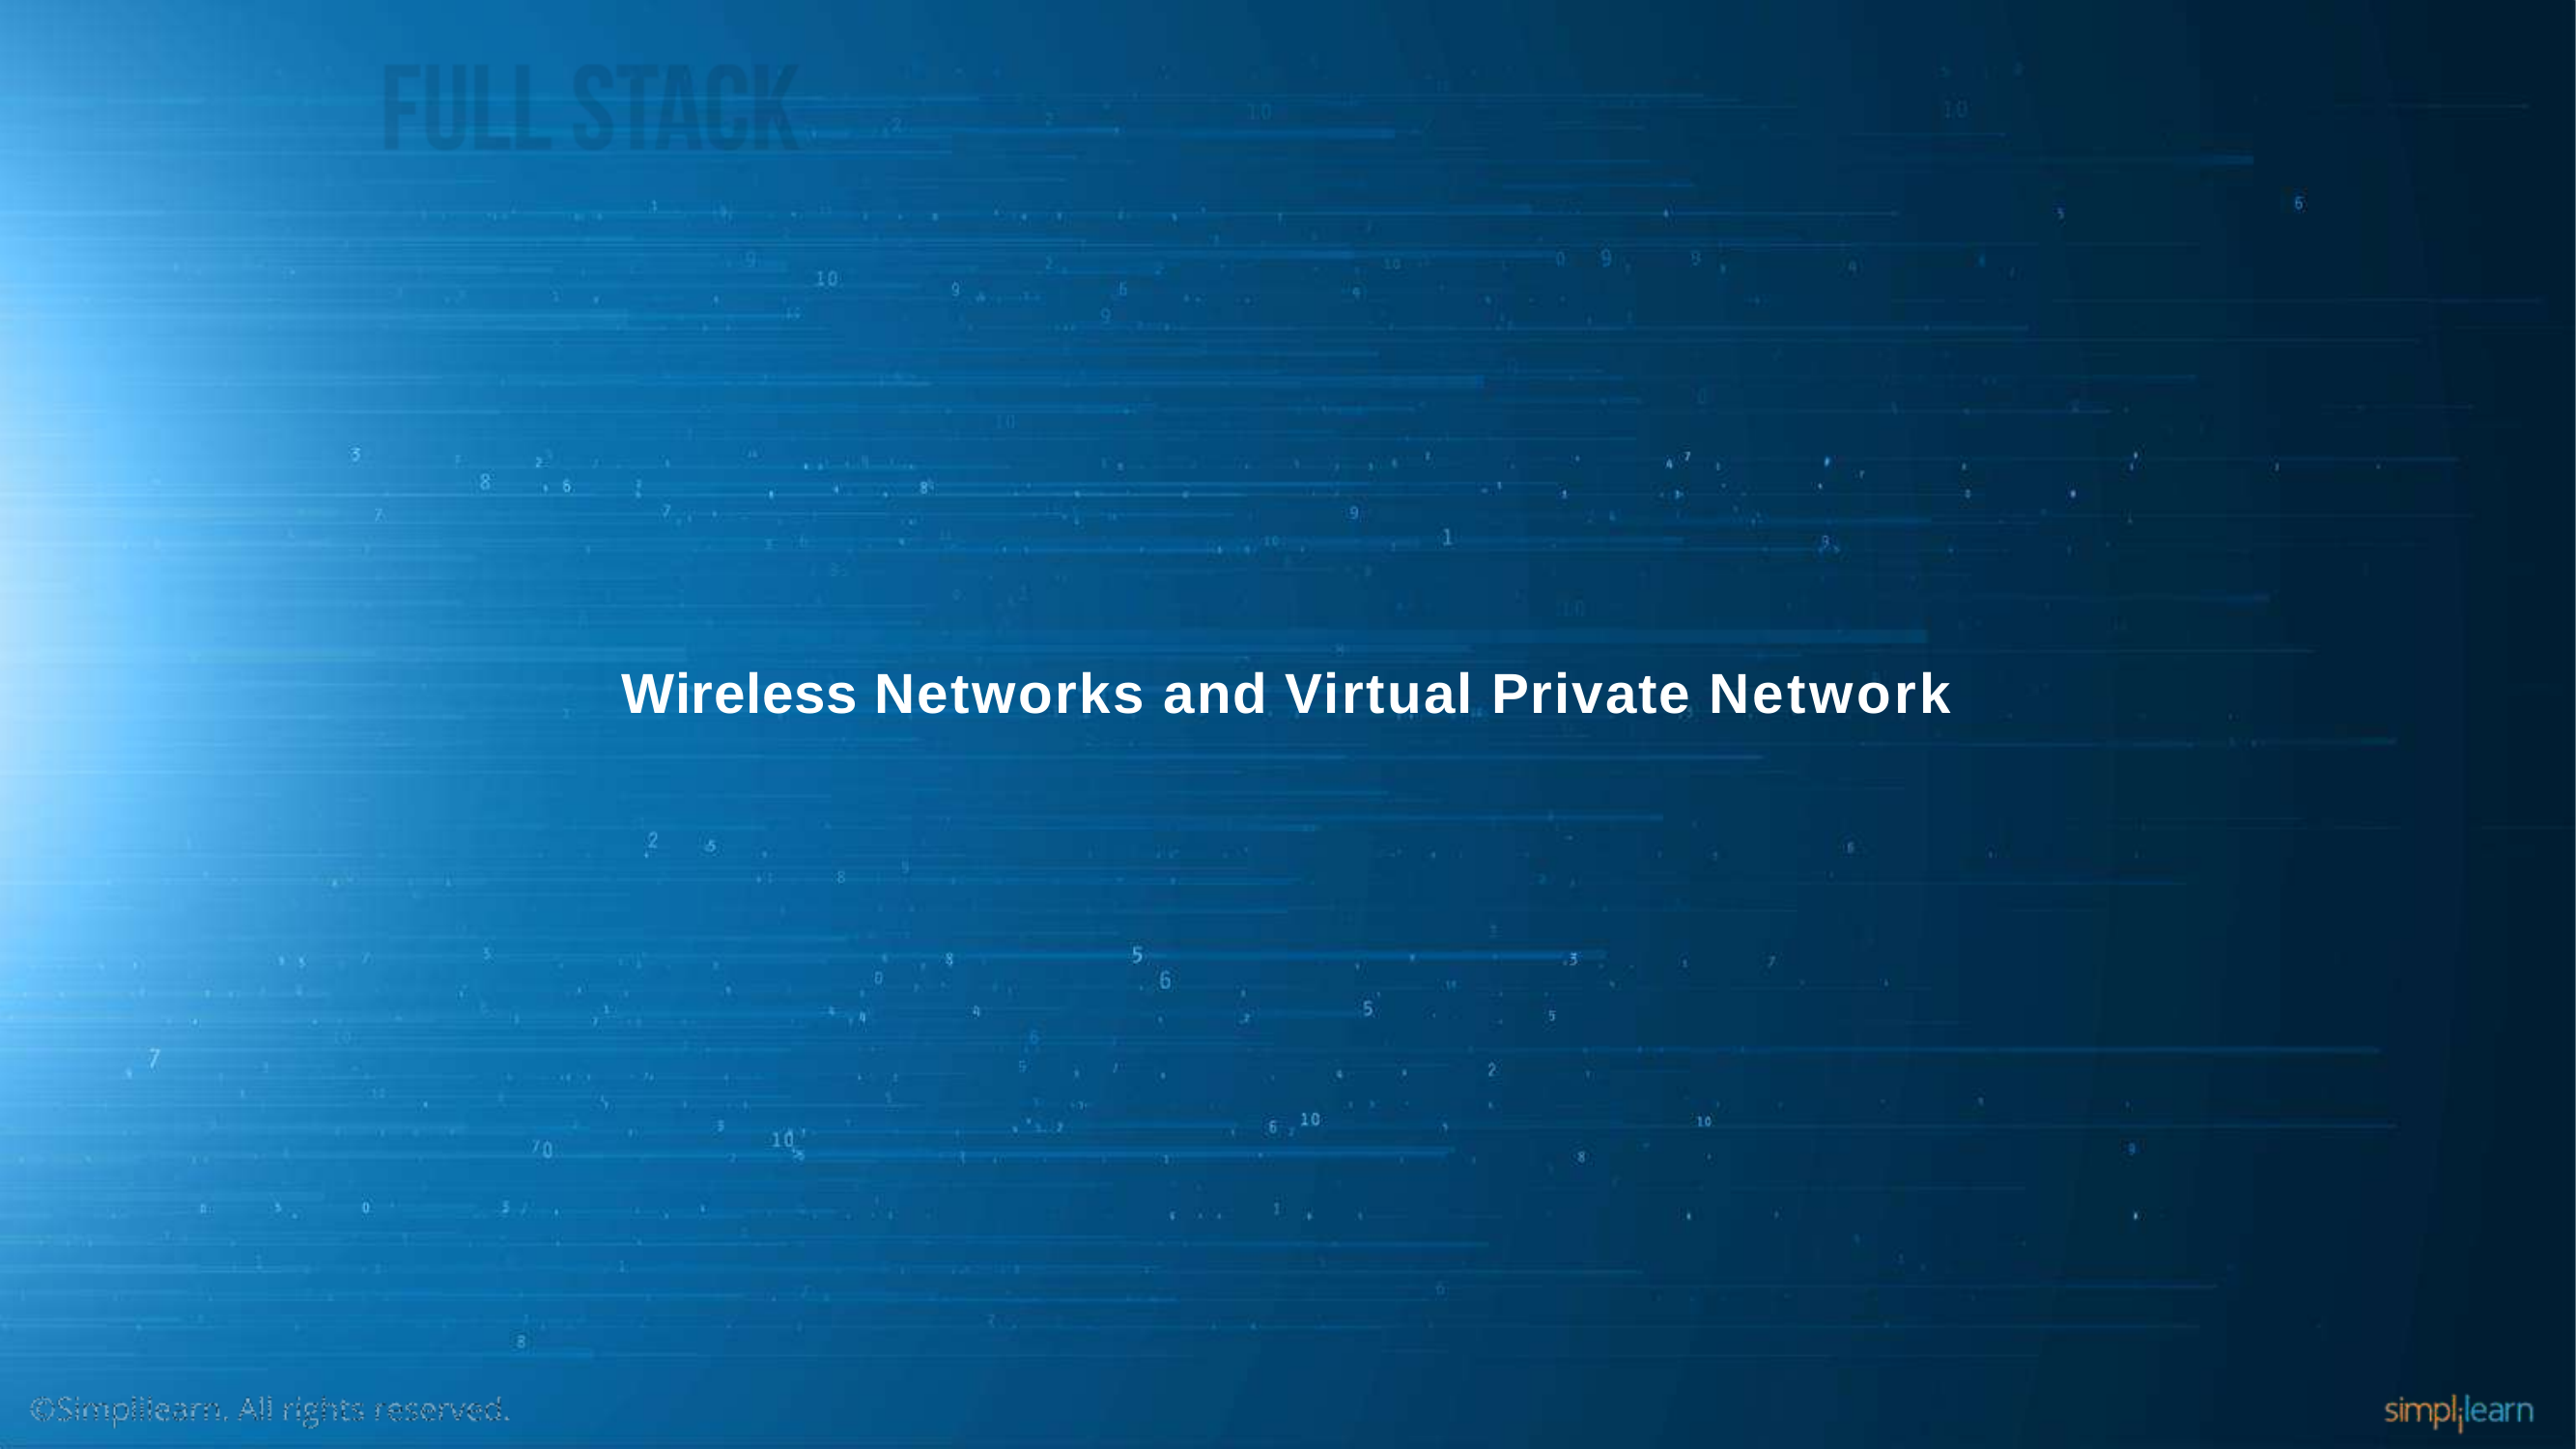

# Wireless Networks and Virtual Private Network